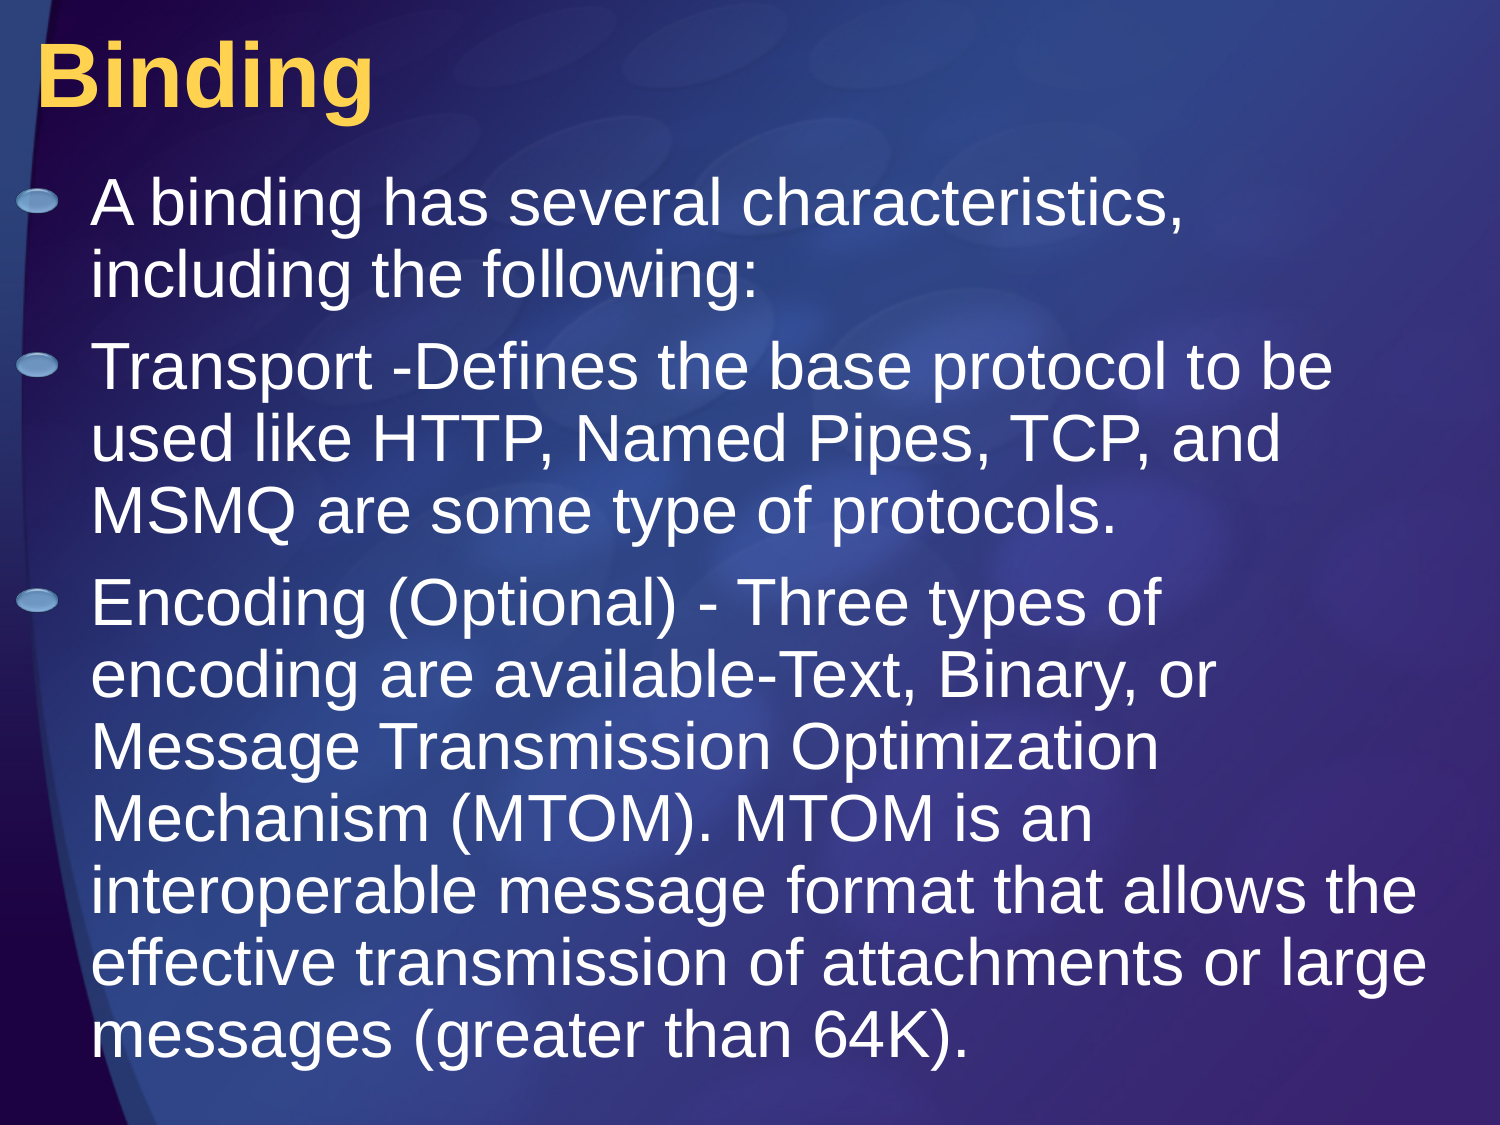

# Binding
A binding has several characteristics, including the following:
Transport -Defines the base protocol to be used like HTTP, Named Pipes, TCP, and MSMQ are some type of protocols.
Encoding (Optional) - Three types of encoding are available-Text, Binary, or Message Transmission Optimization Mechanism (MTOM). MTOM is an interoperable message format that allows the effective transmission of attachments or large messages (greater than 64K).